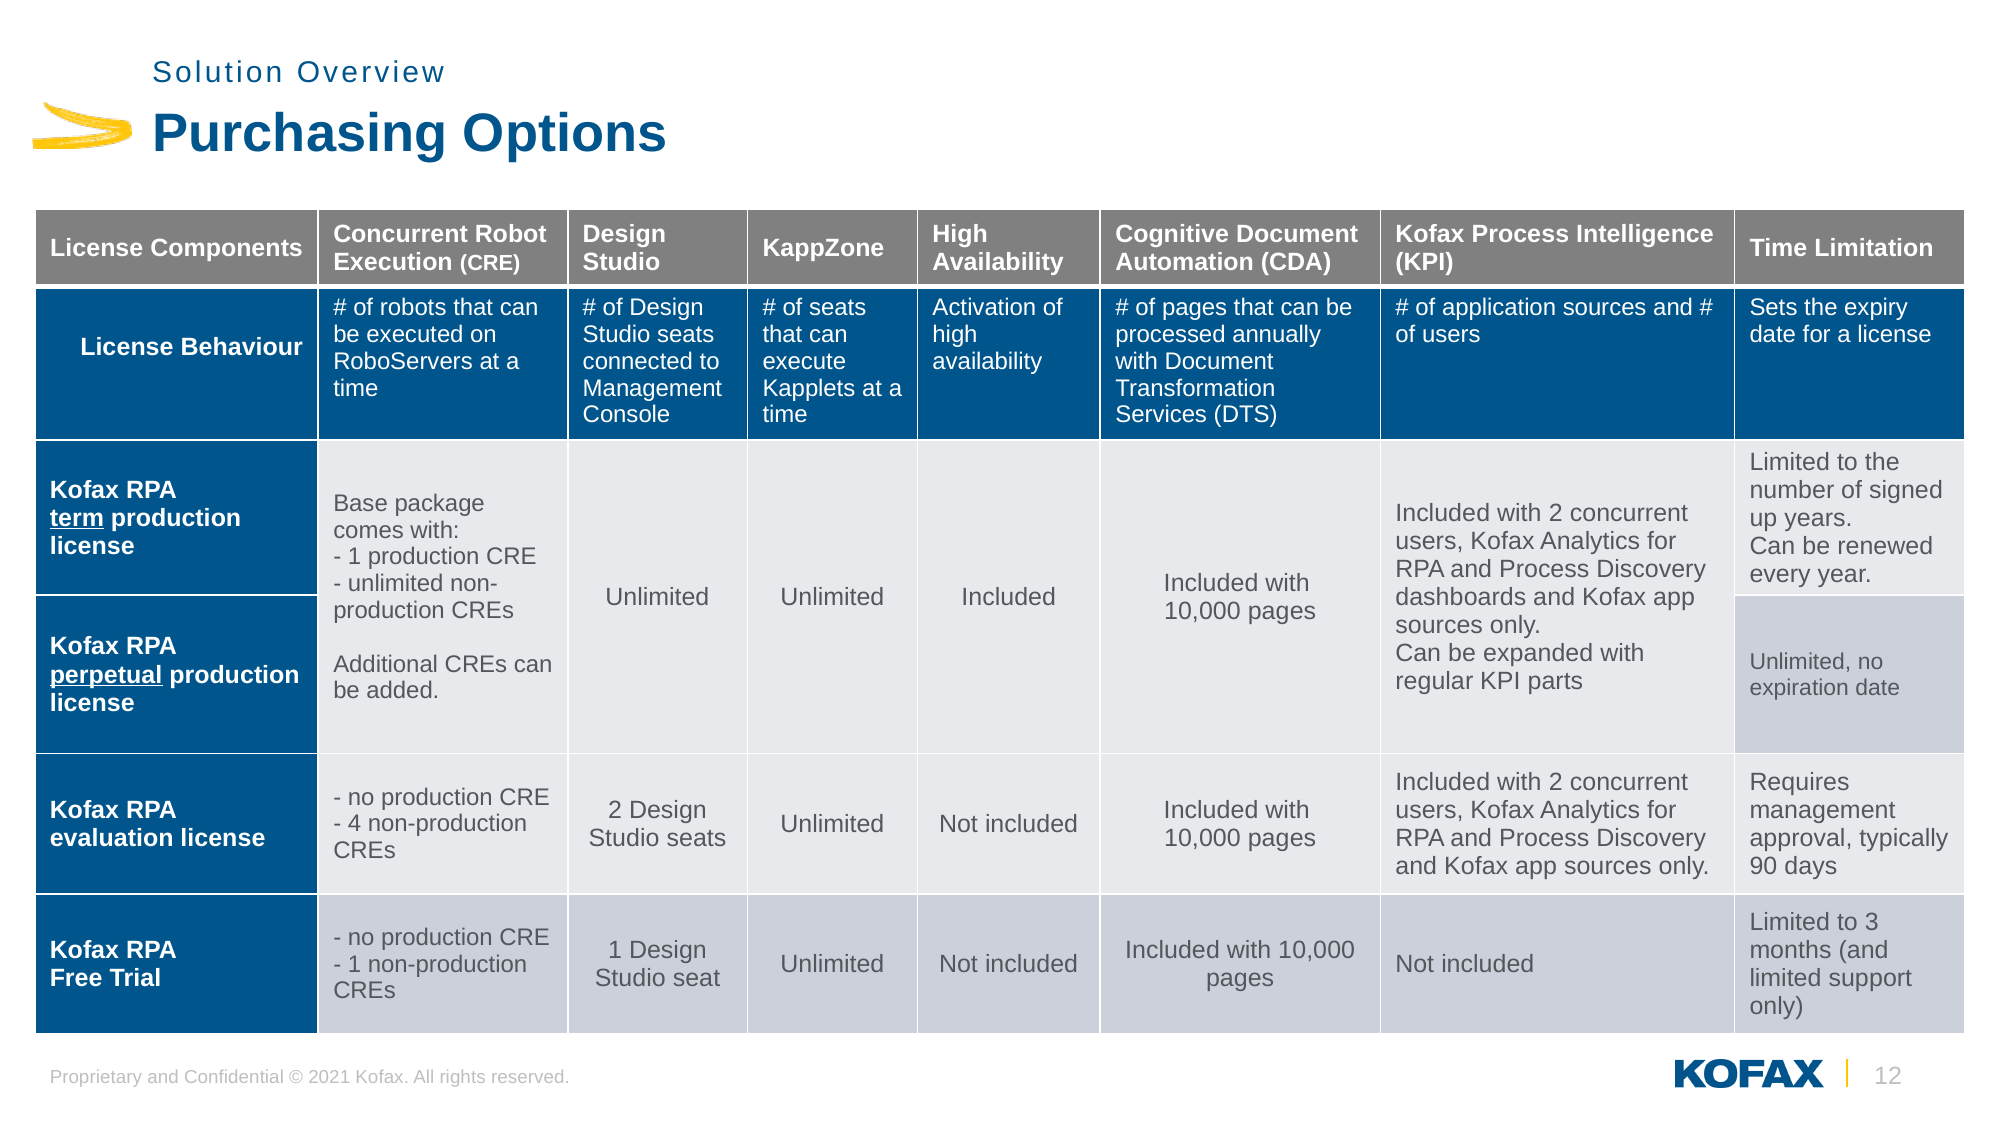

Solution Overview
# Purchasing Options
| License Components | Concurrent Robot Execution (CRE) | Design Studio | KappZone | High Availability | Cognitive Document Automation (CDA) | Kofax Process Intelligence (KPI) | Time Limitation |
| --- | --- | --- | --- | --- | --- | --- | --- |
| License Behaviour | # of robots that can be executed on RoboServers at a time | # of Design Studio seats connected to Management Console | # of seats that can execute Kapplets at a time | Activation of high availability | # of pages that can be processed annually with Document Transformation Services (DTS) | # of application sources and # of users | Sets the expiry date for a license |
| Kofax RPA term production license | Base package comes with: - 1 production CRE - unlimited non-production CREs Additional CREs can be added. | Unlimited | Unlimited | Included | Included with 10,000 pages | Included with 2 concurrent users, Kofax Analytics for RPA and Process Discovery dashboards and Kofax app sources only. Can be expanded with regular KPI parts | Limited to the number of signed up years. Can be renewed every year. |
| Kofax RPA perpetual production license |  |  |  |  |  |  | Unlimited, no expiration date |
| Kofax RPA evaluation license | - no production CRE - 4 non-production CREs | 2 Design Studio seats | Unlimited | Not included | Included with 10,000 pages | Included with 2 concurrent users, Kofax Analytics for RPA and Process Discovery and Kofax app sources only. | Requires management approval, typically 90 days |
| Kofax RPA Free Trial | - no production CRE - 1 non-production CREs | 1 Design Studio seat | Unlimited | Not included | Included with 10,000 pages | Not included | Limited to 3 months (and limited support only) |